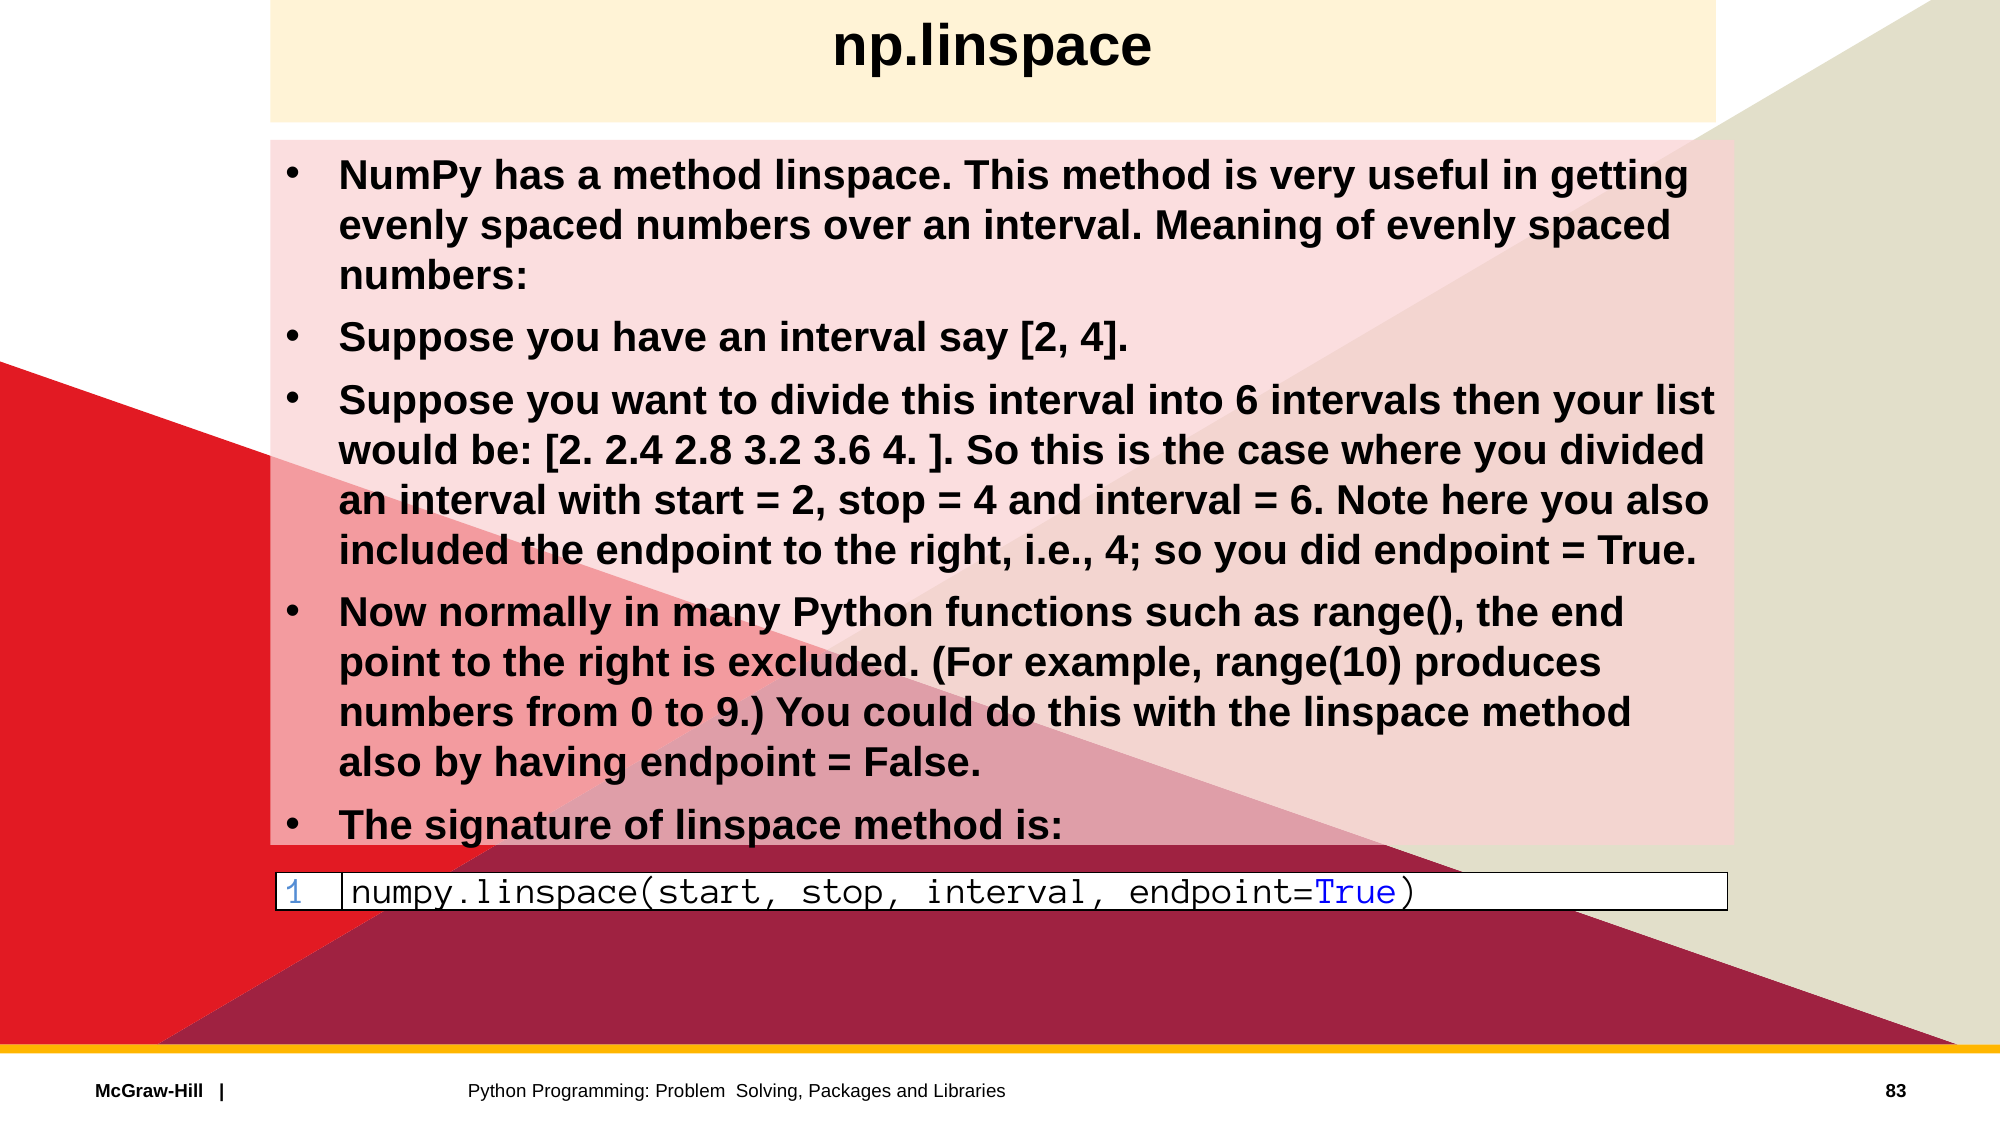

# np.linspace
NumPy has a method linspace. This method is very useful in getting evenly spaced numbers over an interval. Meaning of evenly spaced numbers:
Suppose you have an interval say [2, 4].
Suppose you want to divide this interval into 6 intervals then your list would be: [2. 2.4 2.8 3.2 3.6 4. ]. So this is the case where you divided an interval with start = 2, stop = 4 and interval = 6. Note here you also included the endpoint to the right, i.e., 4; so you did endpoint = True.
Now normally in many Python functions such as range(), the end point to the right is excluded. (For example, range(10) produces numbers from 0 to 9.) You could do this with the linspace method also by having endpoint = False.
The signature of linspace method is:

| 1 | numpy.linspace(start, stop, interval, endpoint=True) |
| --- | --- |
83
Python Programming: Problem  Solving, Packages and Libraries